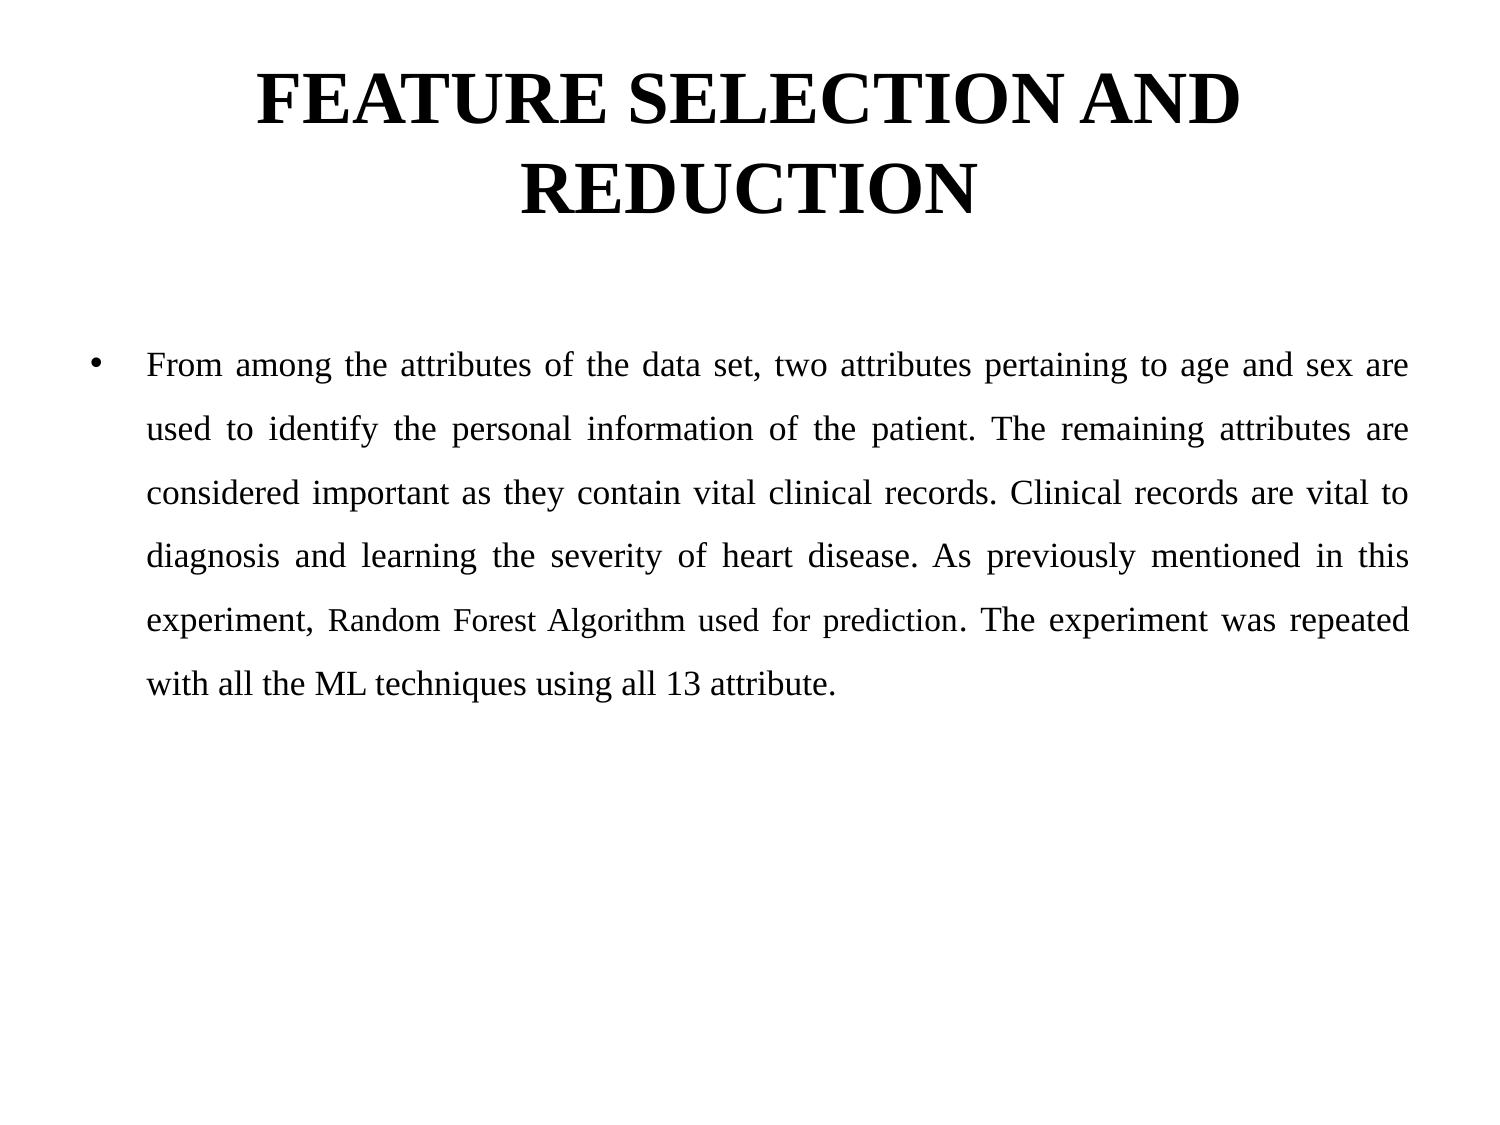

# FEATURE SELECTION AND REDUCTION

From among the attributes of the data set, two attributes pertaining to age and sex are used to identify the personal information of the patient. The remaining attributes are considered important as they contain vital clinical records. Clinical records are vital to diagnosis and learning the severity of heart disease. As previously mentioned in this experiment, Random Forest Algorithm used for prediction. The experiment was repeated with all the ML techniques using all 13 attribute.